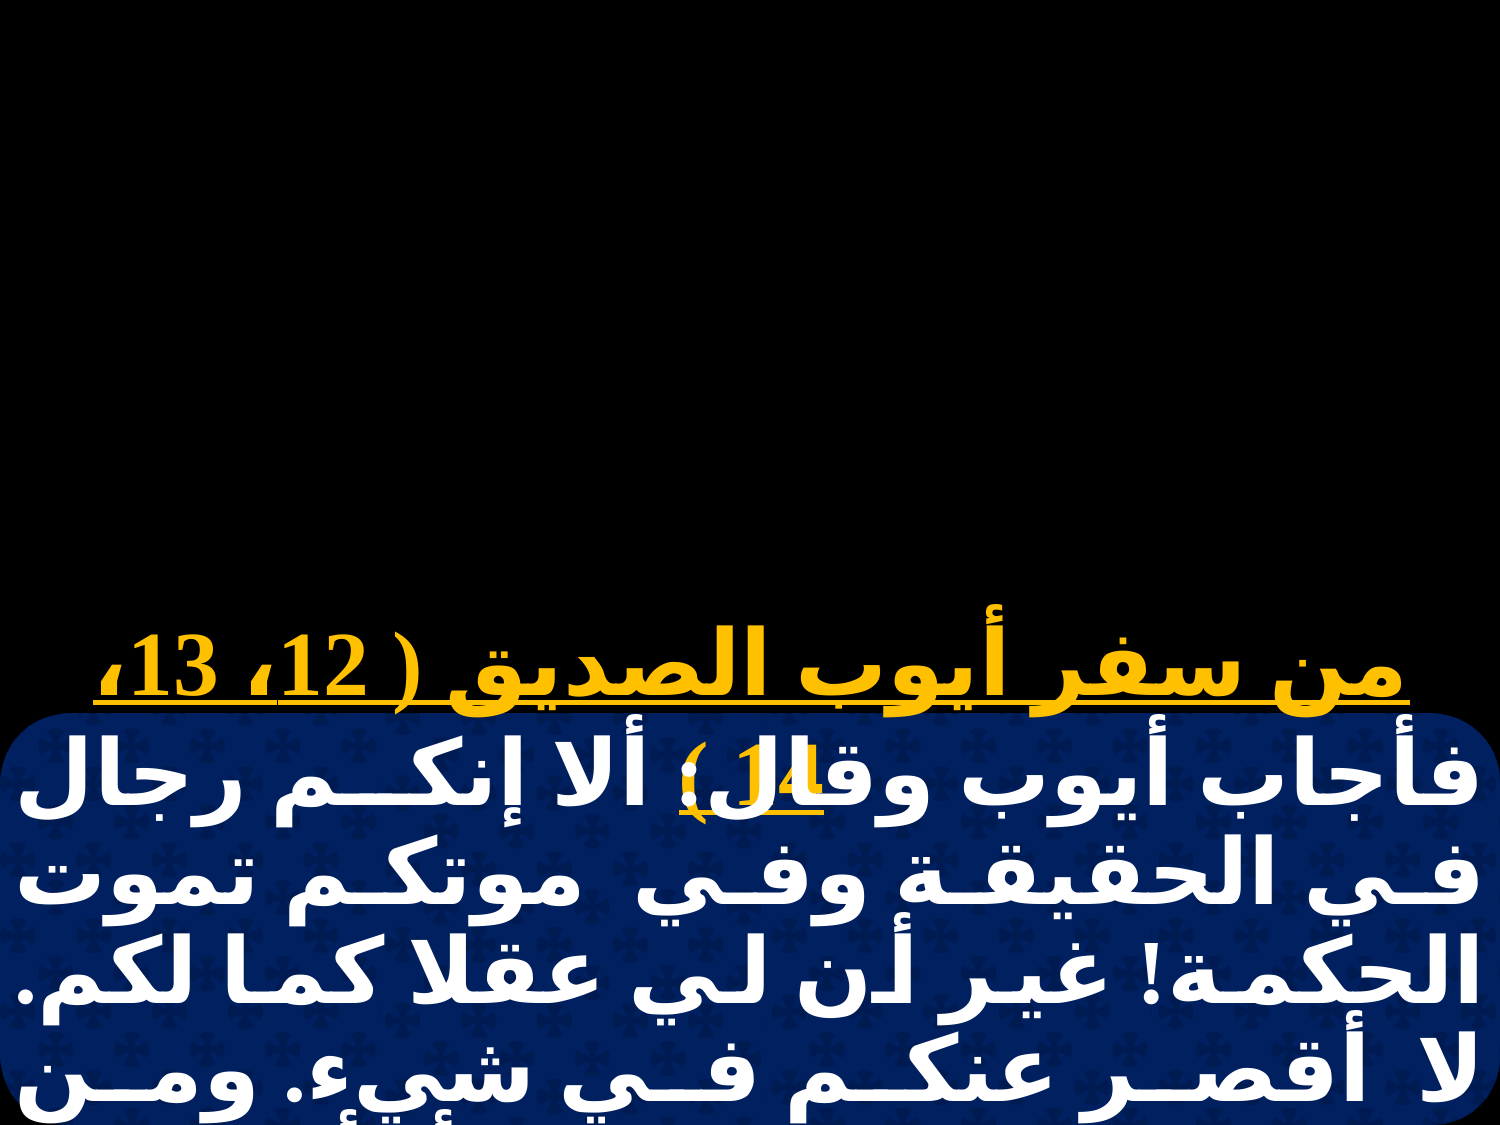

من سفر أيوب الصديق ( 12، 13، 14 )
فأجاب أيوب وقال: ألا إنكم رجال في الحقيقة وفي  موتكم تموت الحكمة! غير أن لي عقلا كما لكم. لا  أقصر عنكم في شيء. ومن الذي يفوته مثل هذه؟  أفأصبحت هزوا لأخلائي، وأنا أدعو الله